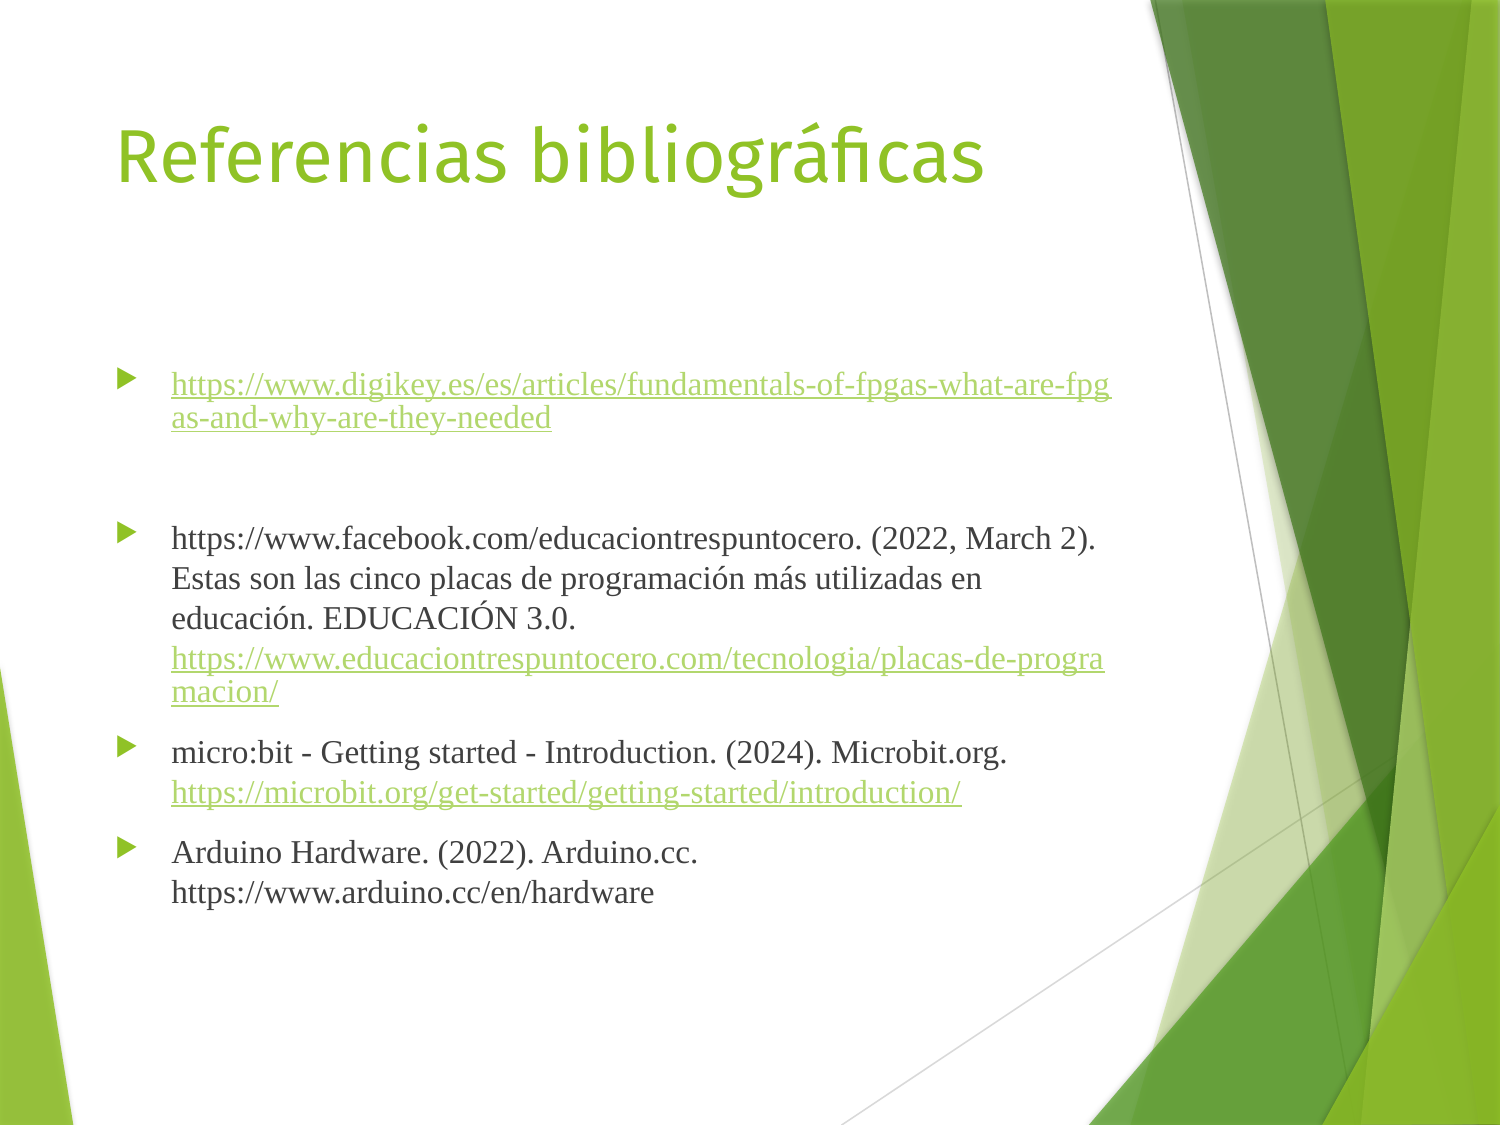

# Referencias bibliográficas
https://www.digikey.es/es/articles/fundamentals-of-fpgas-what-are-fpgas-and-why-are-they-needed

https://www.facebook.com/educaciontrespuntocero. (2022, March 2). Estas son las cinco placas de programación más utilizadas en educación. EDUCACIÓN 3.0. https://www.educaciontrespuntocero.com/tecnologia/placas-de-programacion/
micro:bit - Getting started - Introduction. (2024). Microbit.org. https://microbit.org/get-started/getting-started/introduction/
Arduino Hardware. (2022). Arduino.cc. https://www.arduino.cc/en/hardware
‌